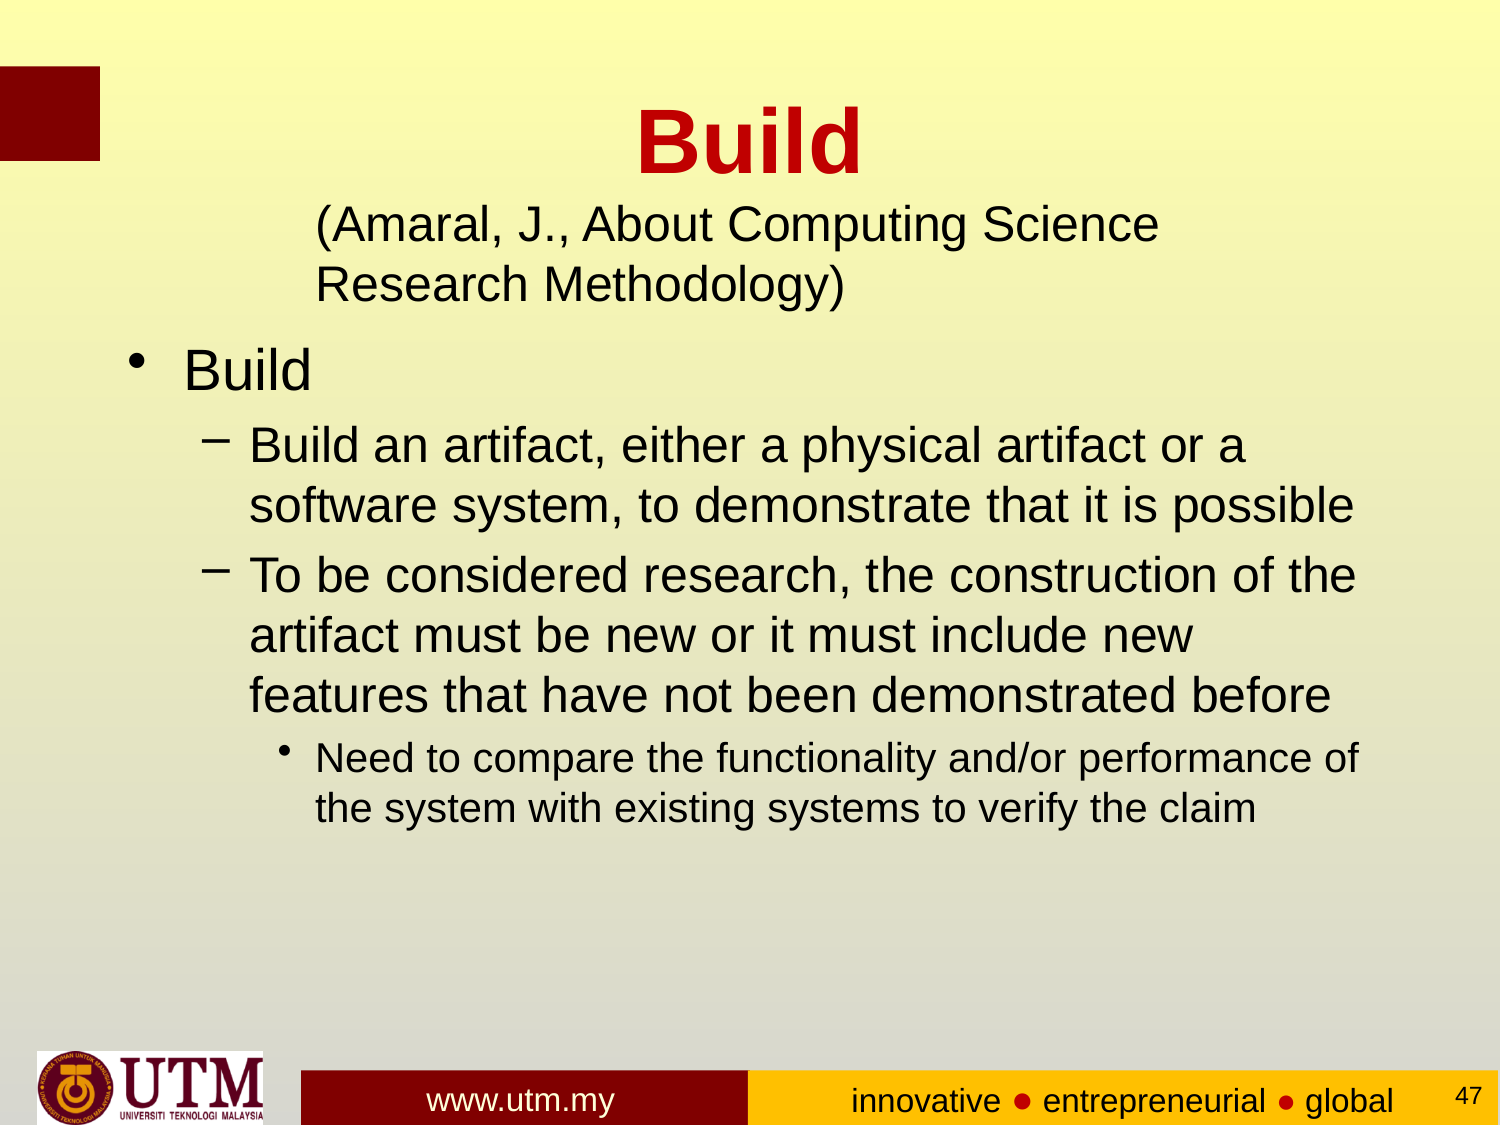

# Build
(Amaral, J., About Computing Science Research Methodology)
Build
Build an artifact, either a physical artifact or a software system, to demonstrate that it is possible
To be considered research, the construction of the artifact must be new or it must include new features that have not been demonstrated before
Need to compare the functionality and/or performance of the system with existing systems to verify the claim